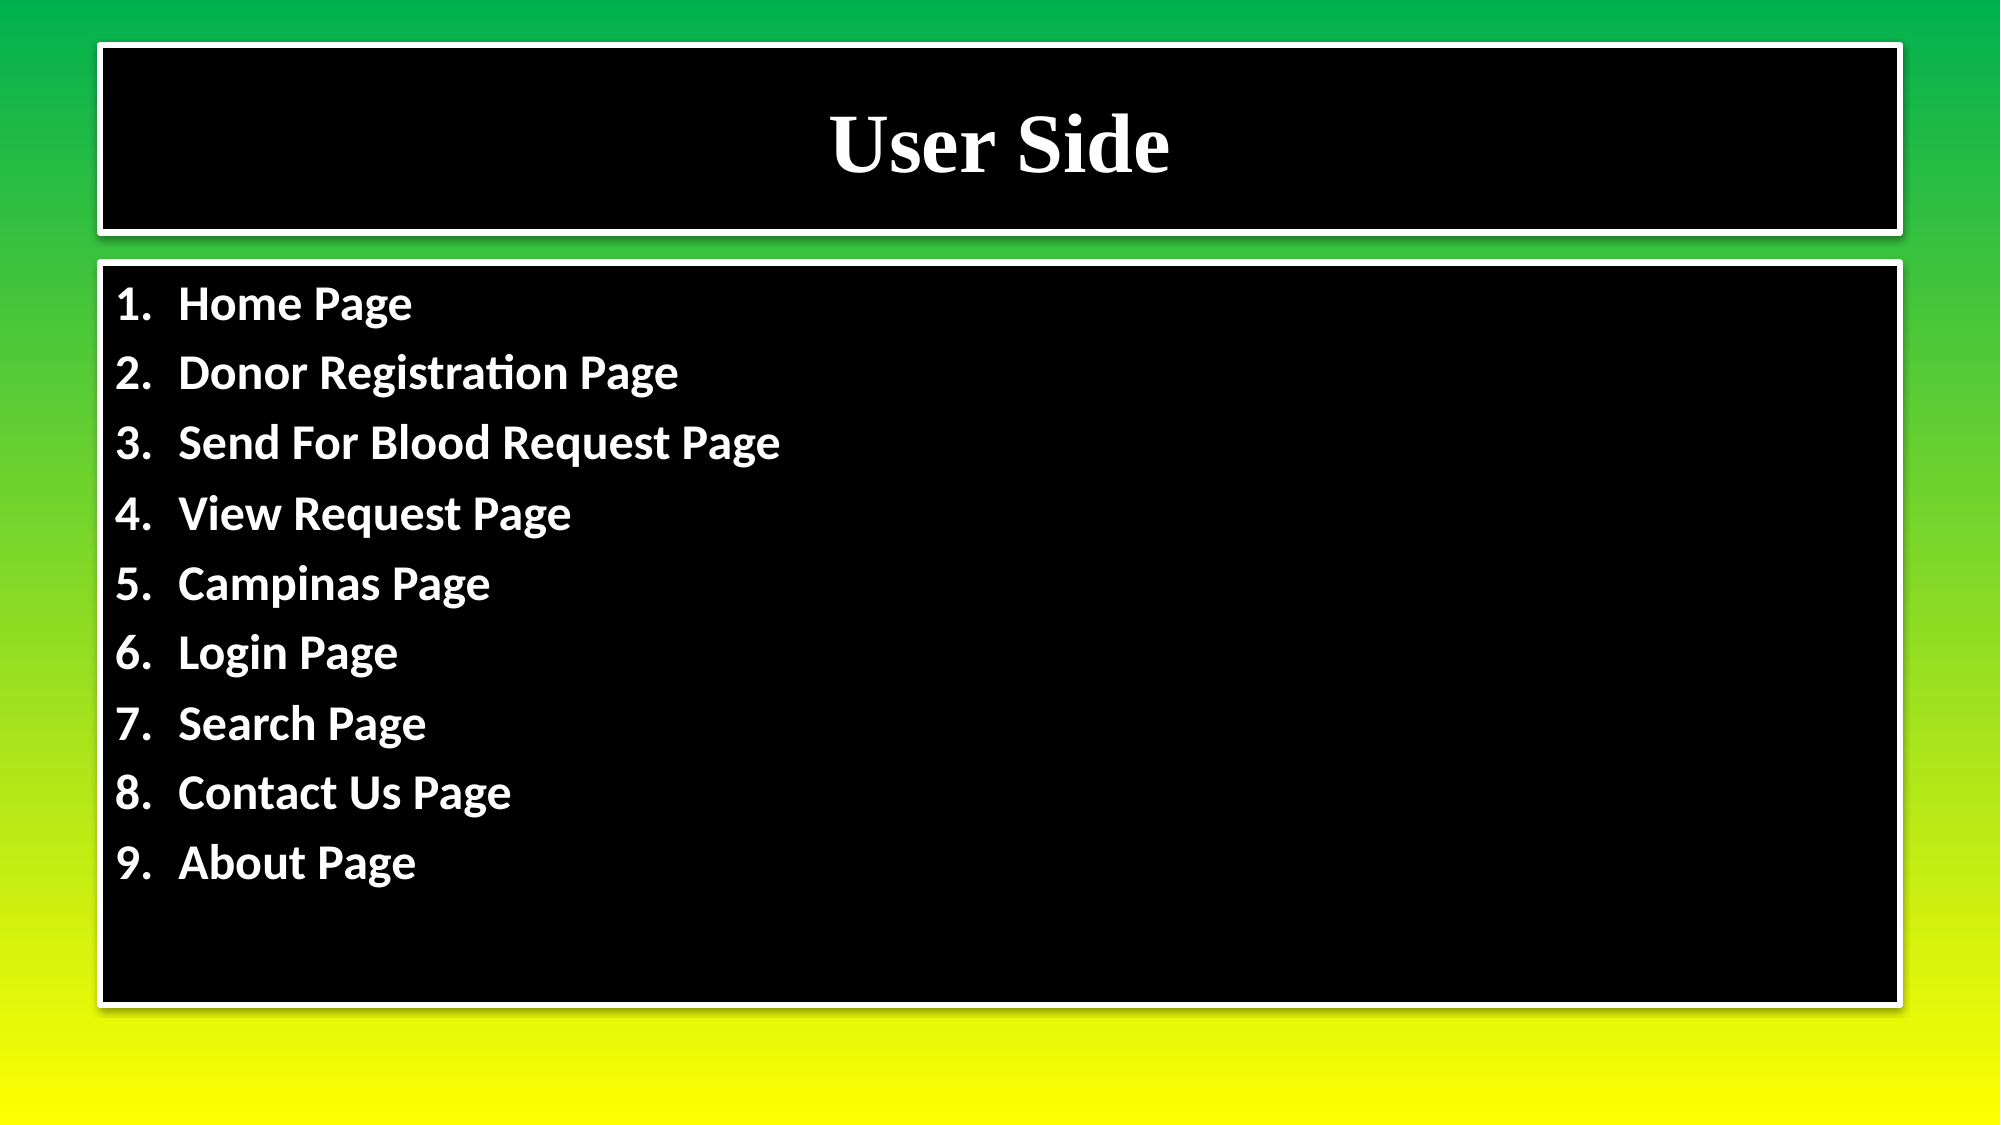

# User Side
Home Page
Donor Registration Page
Send For Blood Request Page
View Request Page
Campinas Page
Login Page
Search Page
Contact Us Page
About Page